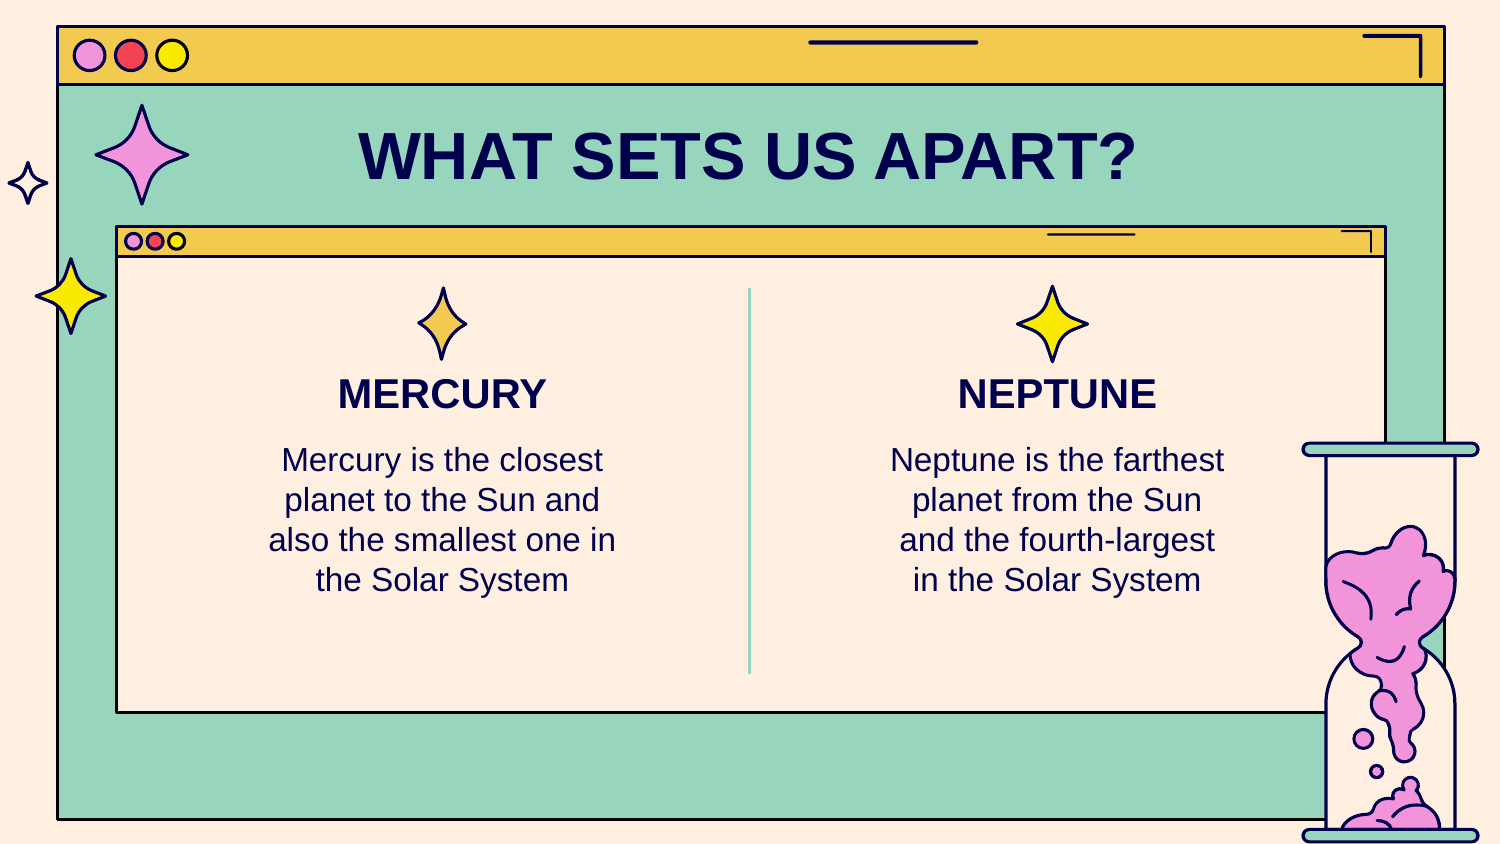

# WHAT SETS US APART?

MERCURY
NEPTUNE
Mercury is the closest
planet to the Sun and
also the smallest one in
the Solar System
Neptune is the farthest
planet from the Sun
and the fourth-largest
in the Solar System